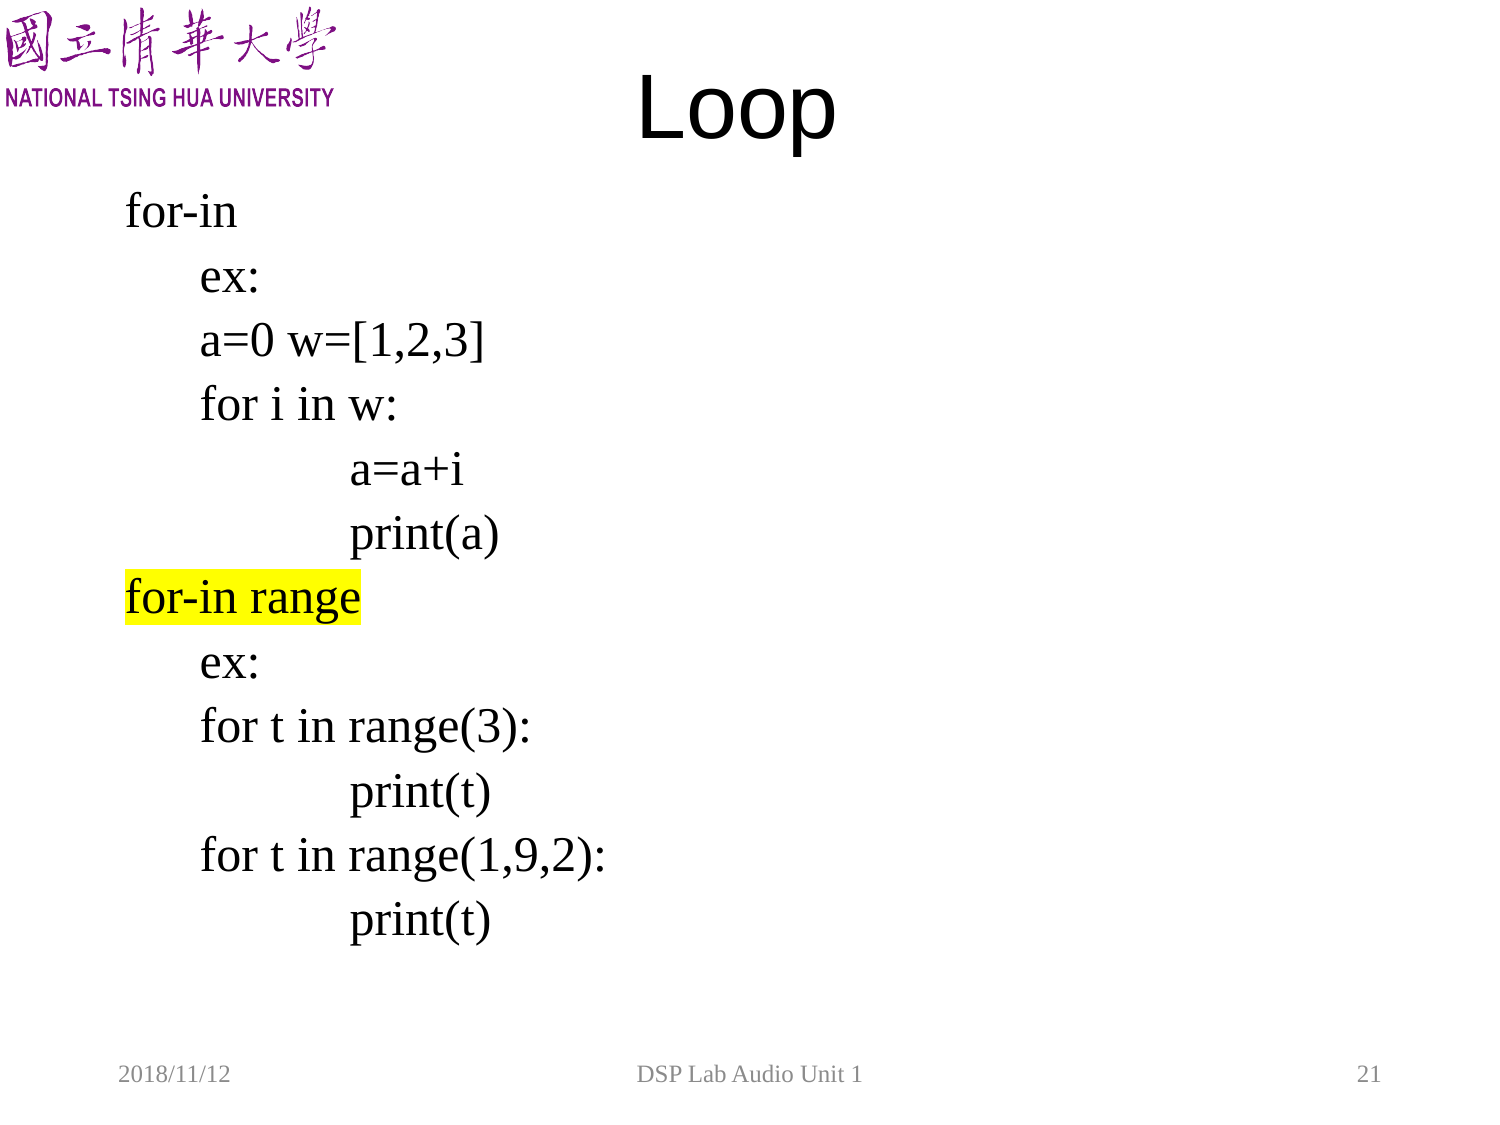

# Loop
for-in
ex:
a=0 w=[1,2,3]
for i in w:
	a=a+i
	print(a)
for-in range
ex:
for t in range(3):
	print(t)
for t in range(1,9,2):
	print(t)
2018/11/12
DSP Lab Audio Unit 1
21